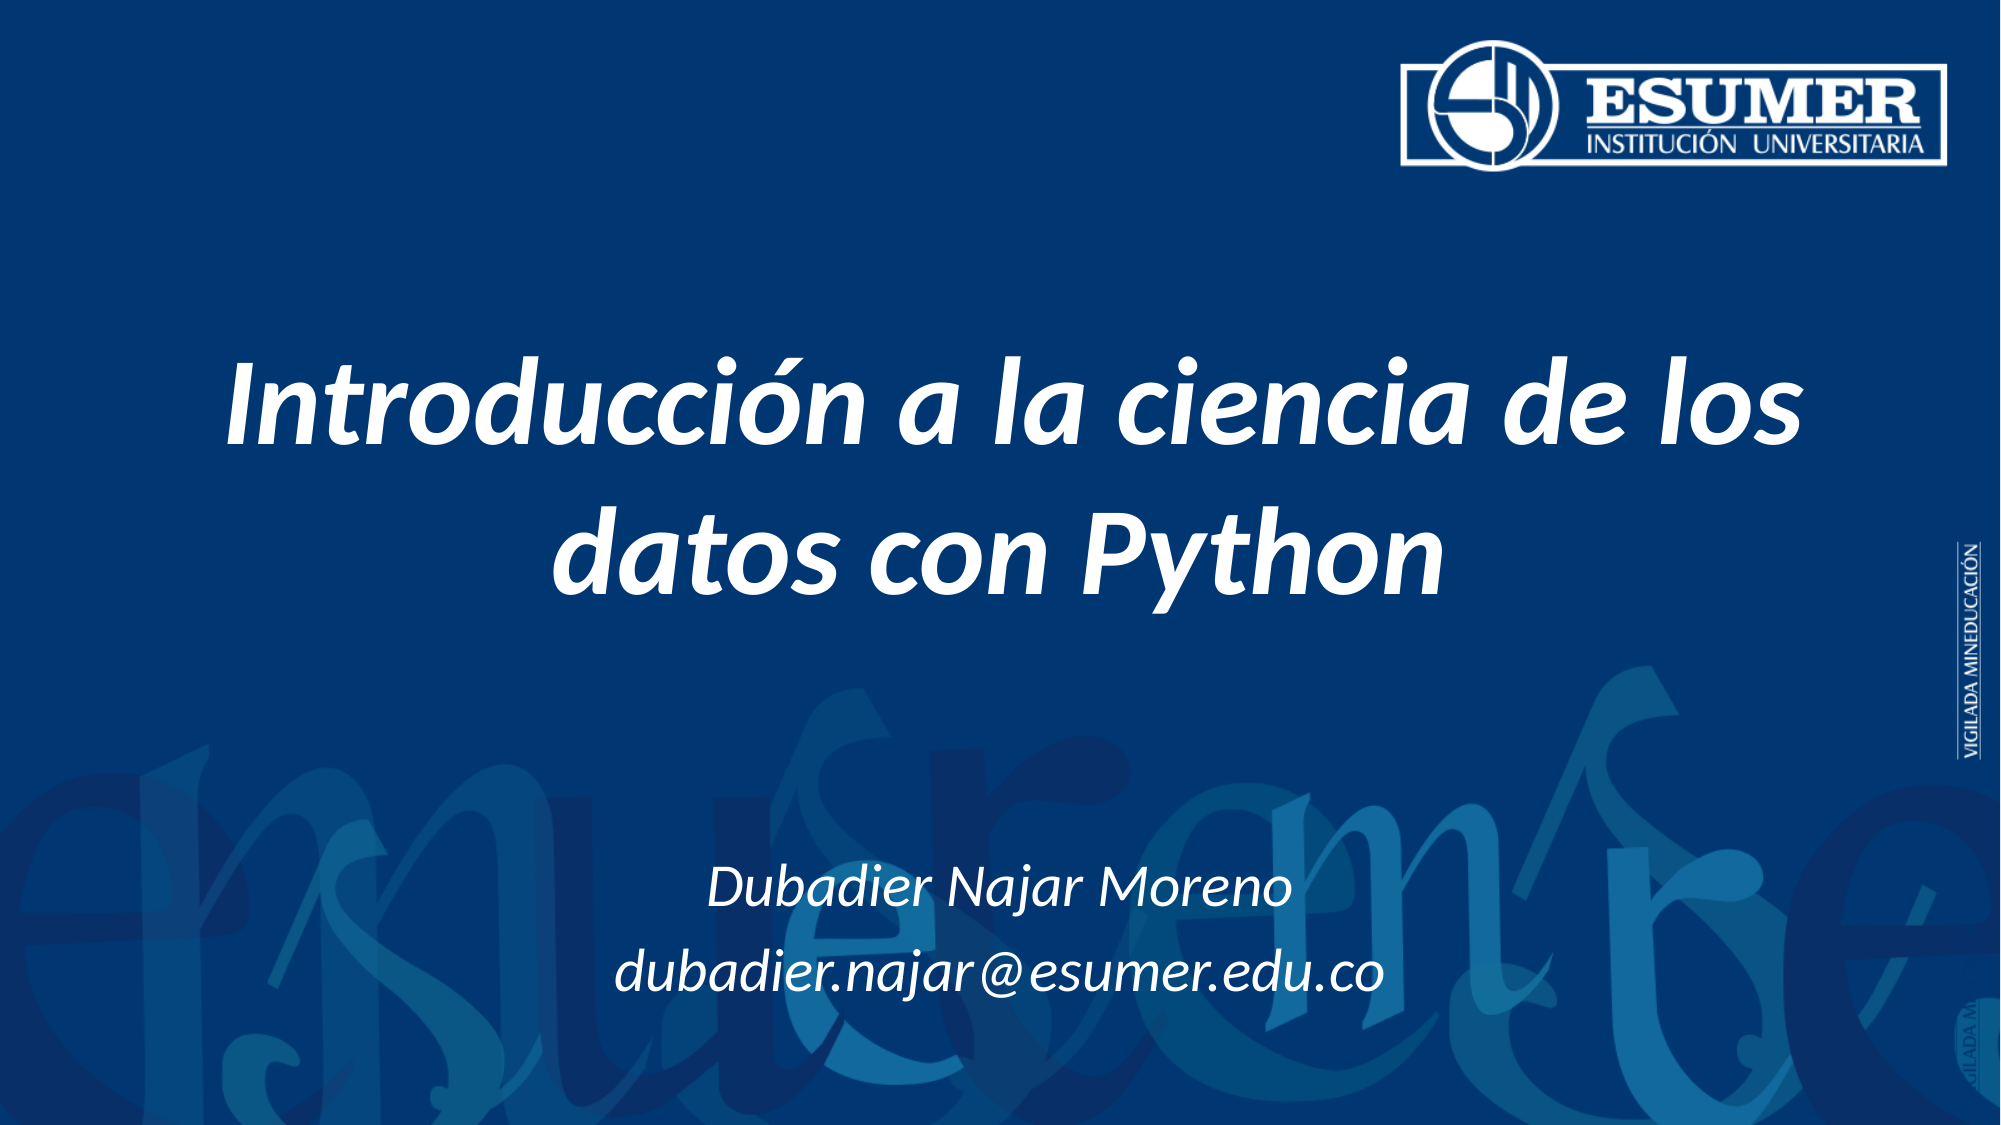

# Introducción a la ciencia de los datos con Python
Dubadier Najar Moreno
dubadier.najar@esumer.edu.co